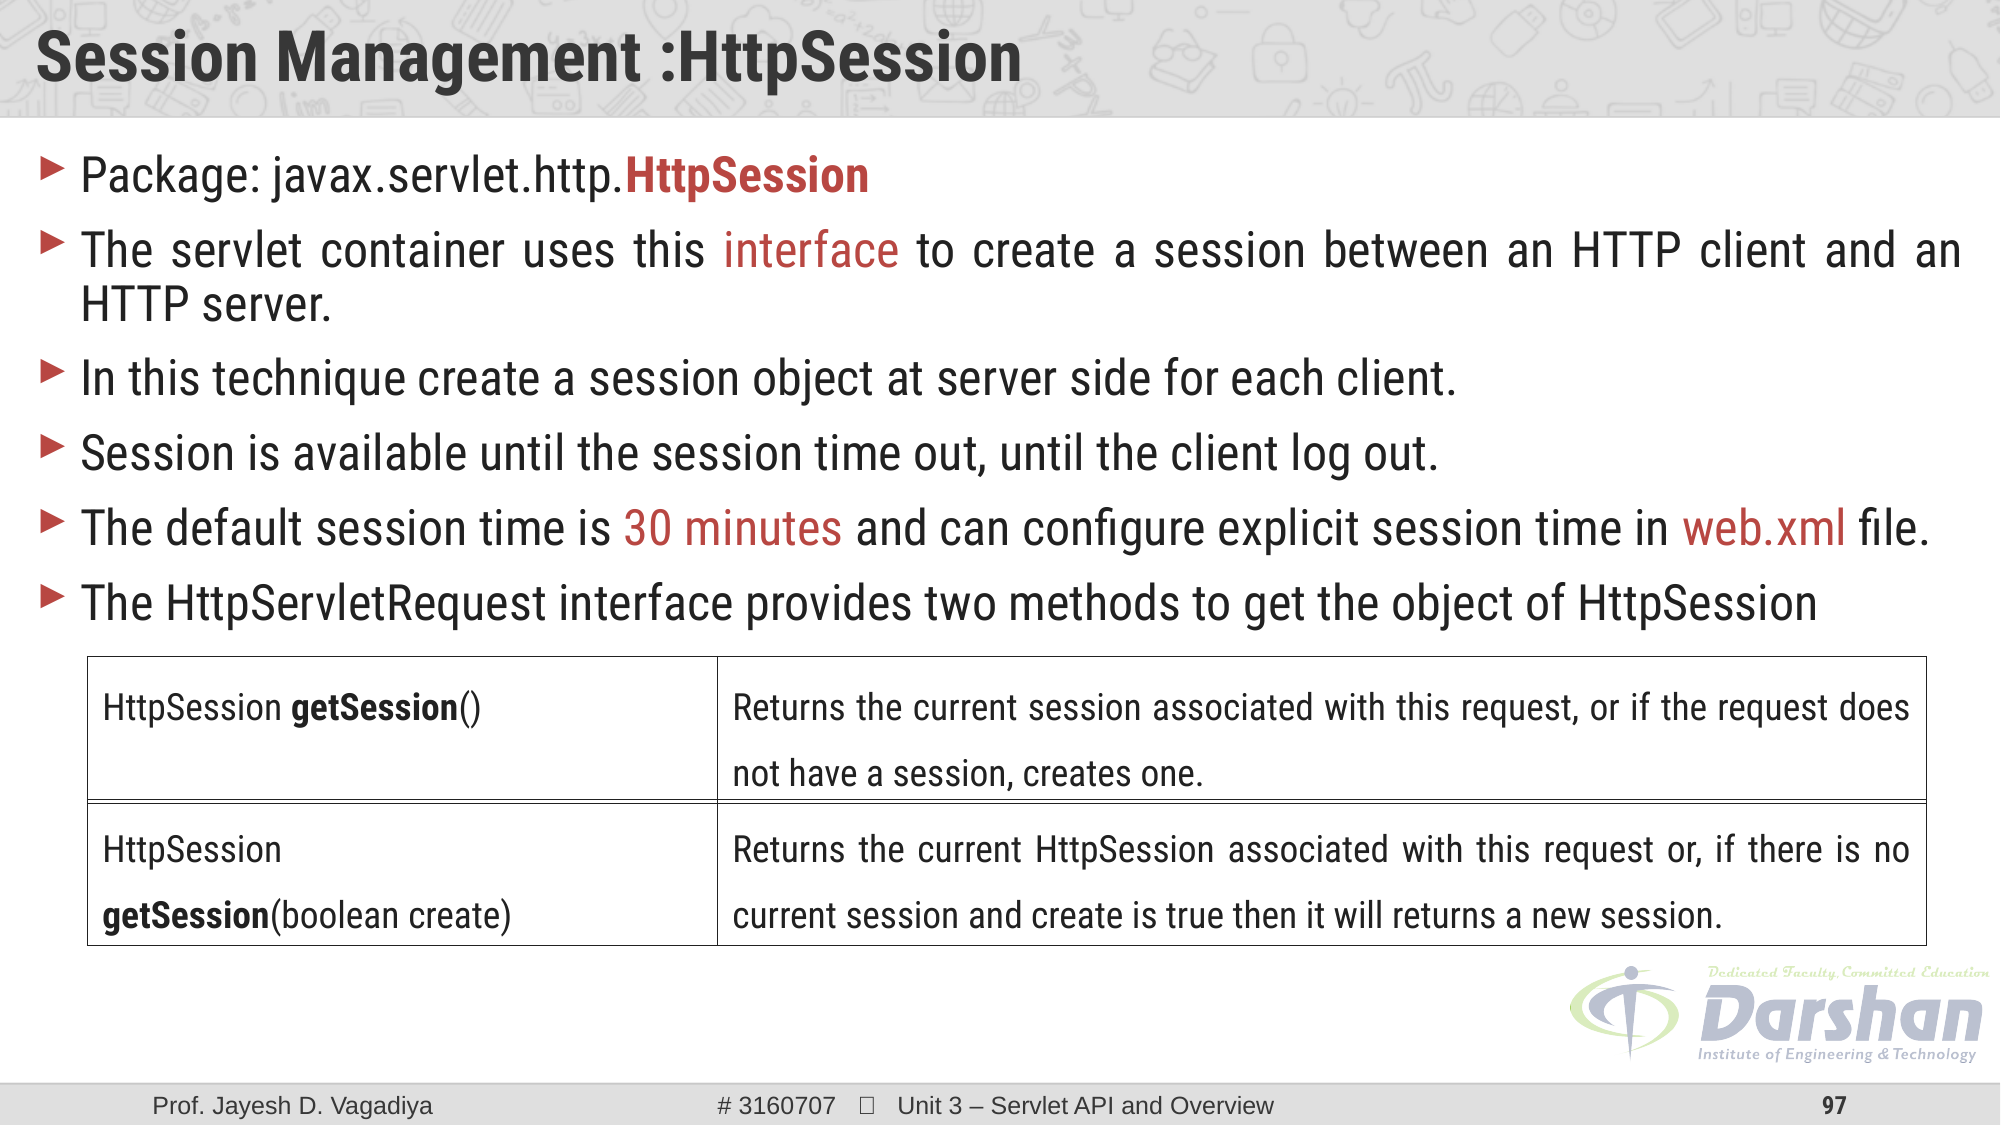

# Session Management :HttpSession
Package: javax.servlet.http.HttpSession
The servlet container uses this interface to create a session between an HTTP client and an HTTP server.
In this technique create a session object at server side for each client.
Session is available until the session time out, until the client log out.
The default session time is 30 minutes and can configure explicit session time in web.xml file.
The HttpServletRequest interface provides two methods to get the object of HttpSession

| HttpSession getSession() | Returns the current session associated with this request, or if the request does not have a session, creates one. |
| --- | --- |
| HttpSession getSession(boolean create) | Returns the current HttpSession associated with this request or, if there is no current session and create is true then it will returns a new session. |
| --- | --- |